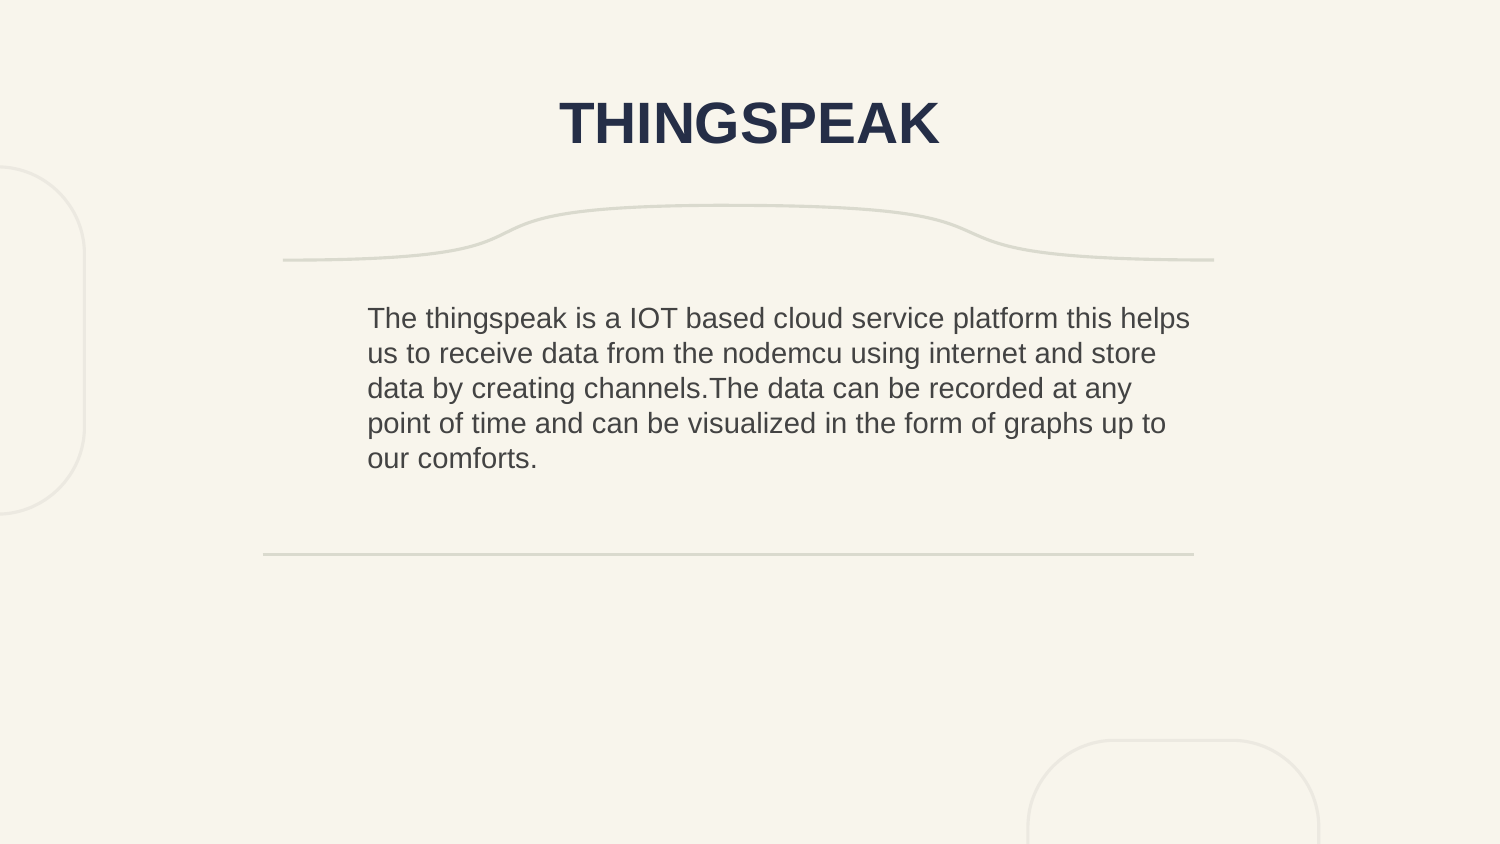

# THINGSPEAK
The thingspeak is a IOT based cloud service platform this helps us to receive data from the nodemcu using internet and store data by creating channels.The data can be recorded at any point of time and can be visualized in the form of graphs up to our comforts.